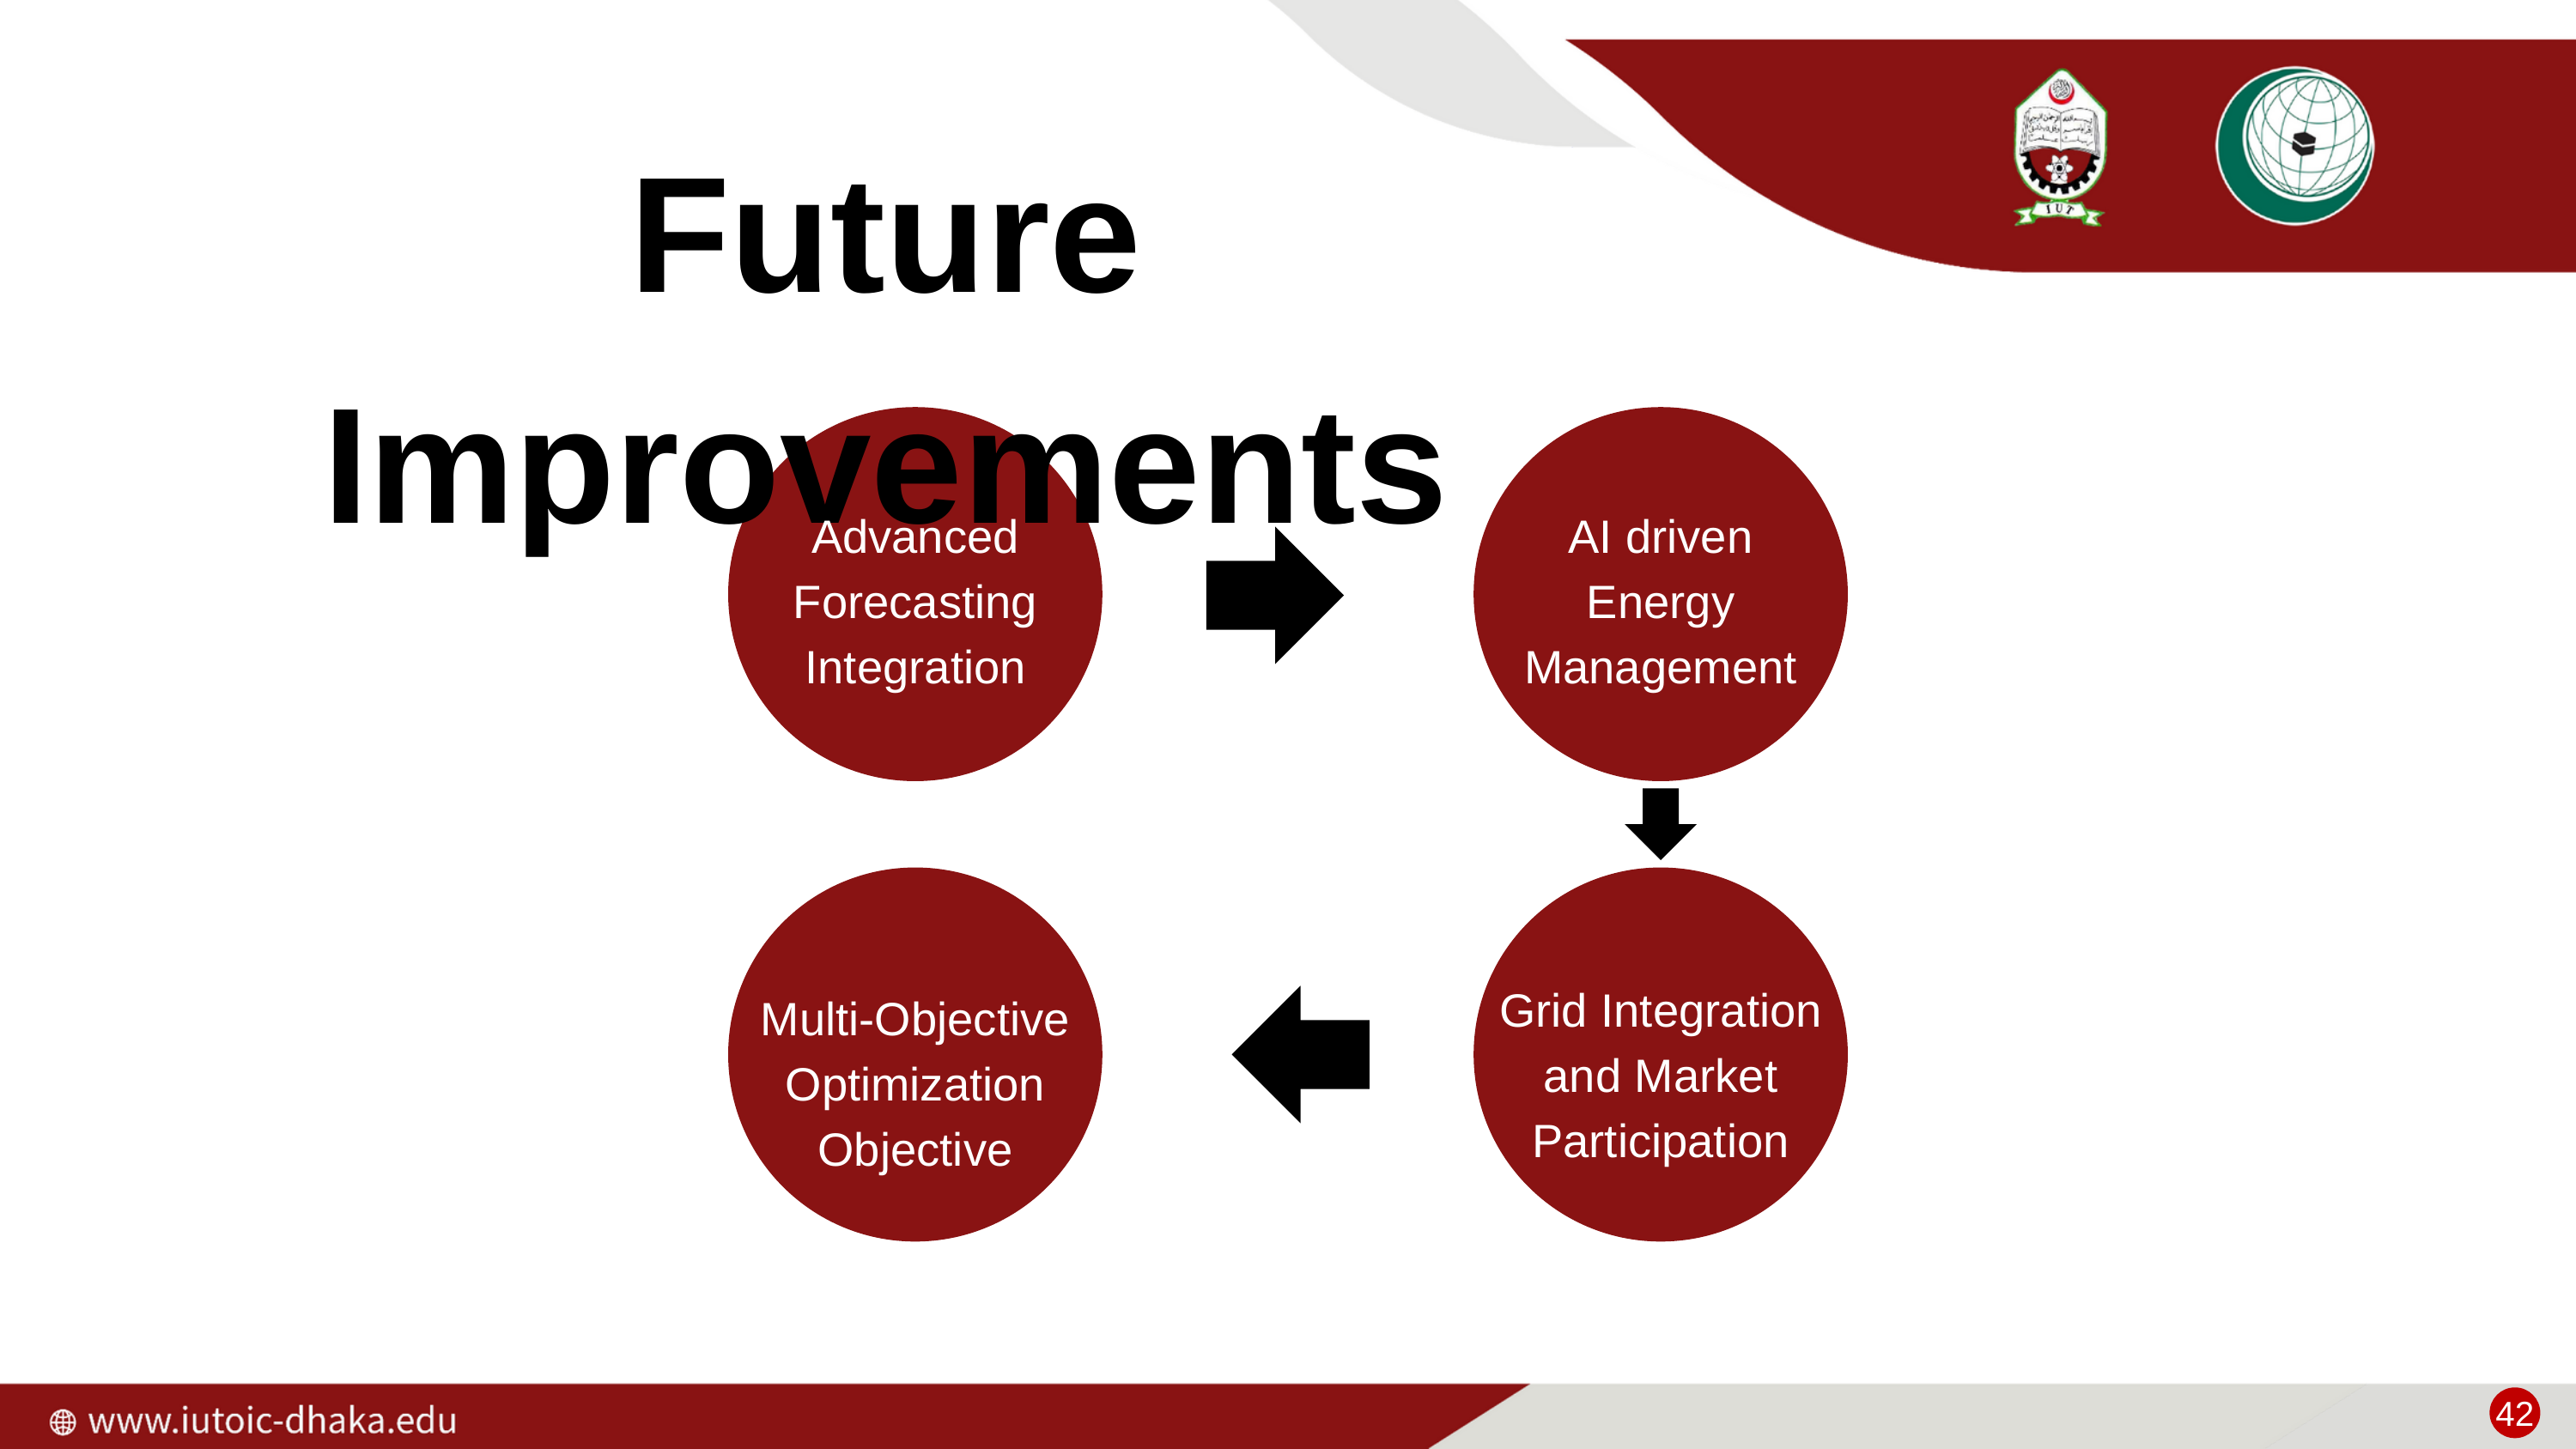

Future Improvements

Advanced Forecasting Integration
AI driven Energy Management

Grid Integration and Market Participation
Multi-Objective Optimization Objective

42